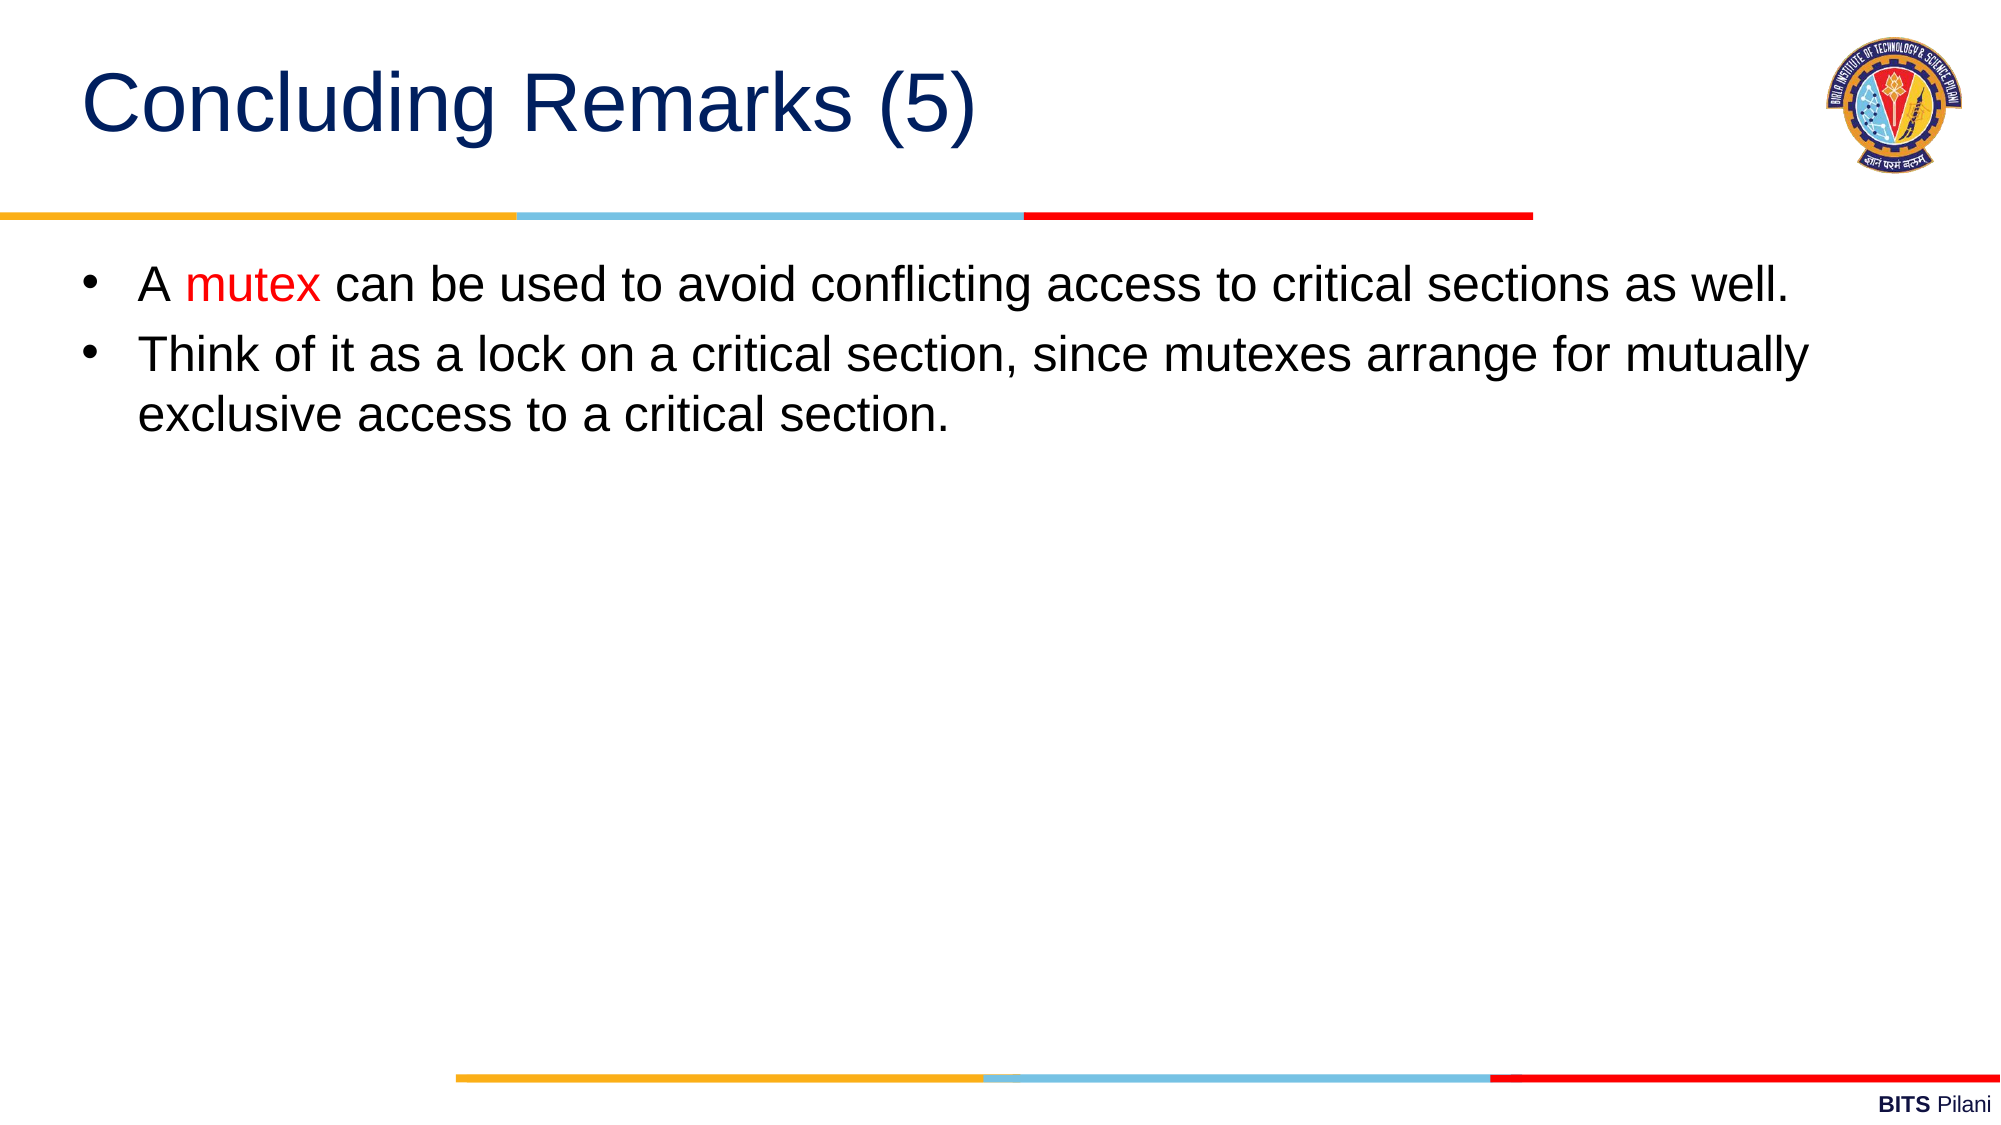

# Concluding Remarks (5)
A mutex can be used to avoid conflicting access to critical sections as well.
Think of it as a lock on a critical section, since mutexes arrange for mutually exclusive access to a critical section.
BITS Pilani